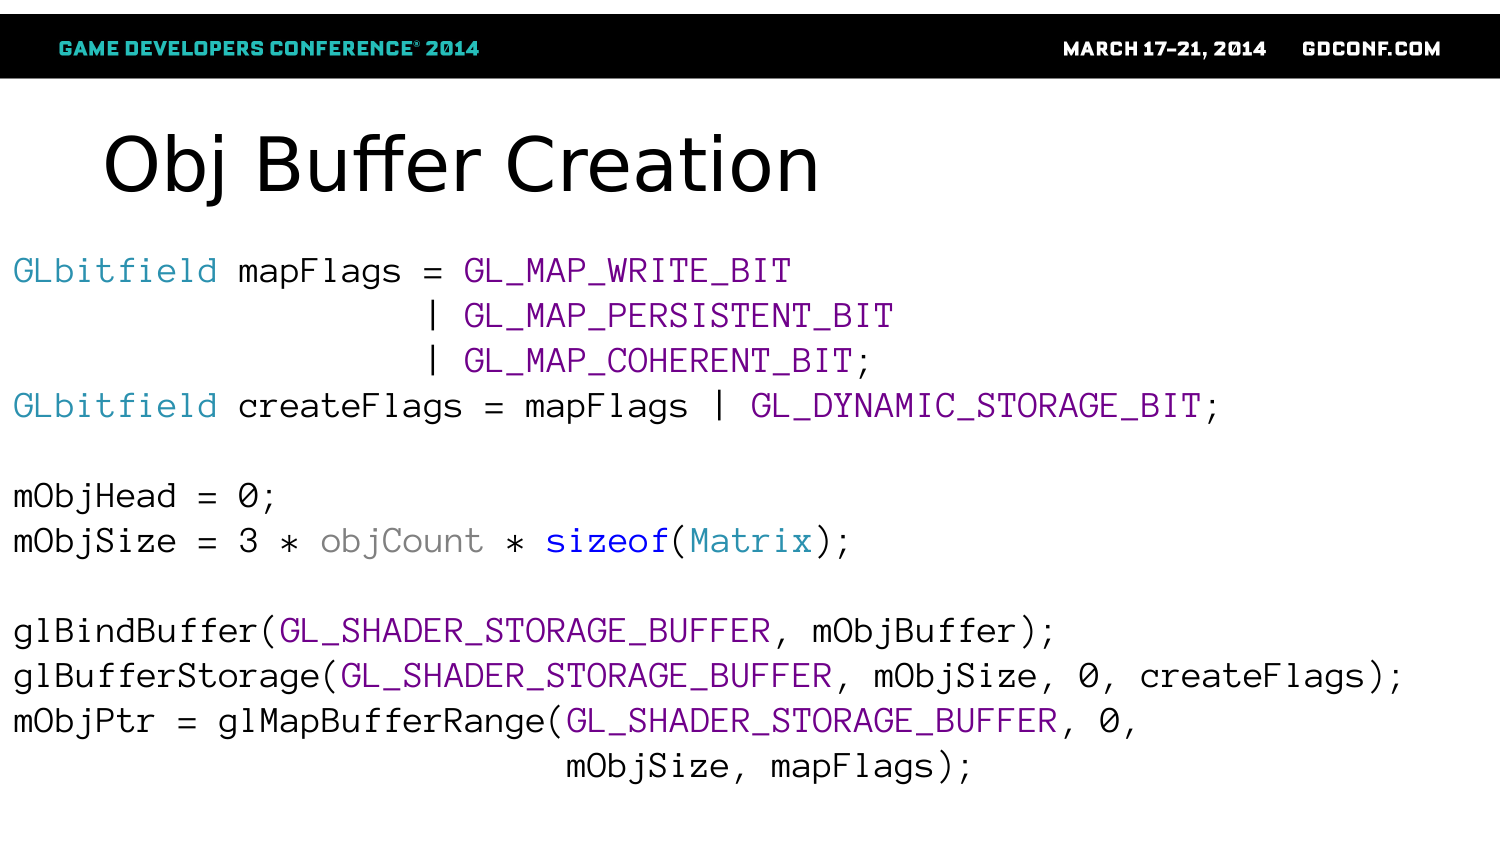

# Obj Buffer Creation
GLbitfield mapFlags = GL_MAP_WRITE_BIT
                    | GL_MAP_PERSISTENT_BIT
                    | GL_MAP_COHERENT_BIT;
GLbitfield createFlags = mapFlags | GL_DYNAMIC_STORAGE_BIT;

mObjHead = 0;
mObjSize = 3 * objCount * sizeof(Matrix);

glBindBuffer(GL_SHADER_STORAGE_BUFFER, mObjBuffer);
glBufferStorage(GL_SHADER_STORAGE_BUFFER, mObjSize, 0, createFlags);
mObjPtr = glMapBufferRange(GL_SHADER_STORAGE_BUFFER, 0,
                           mObjSize, mapFlags);